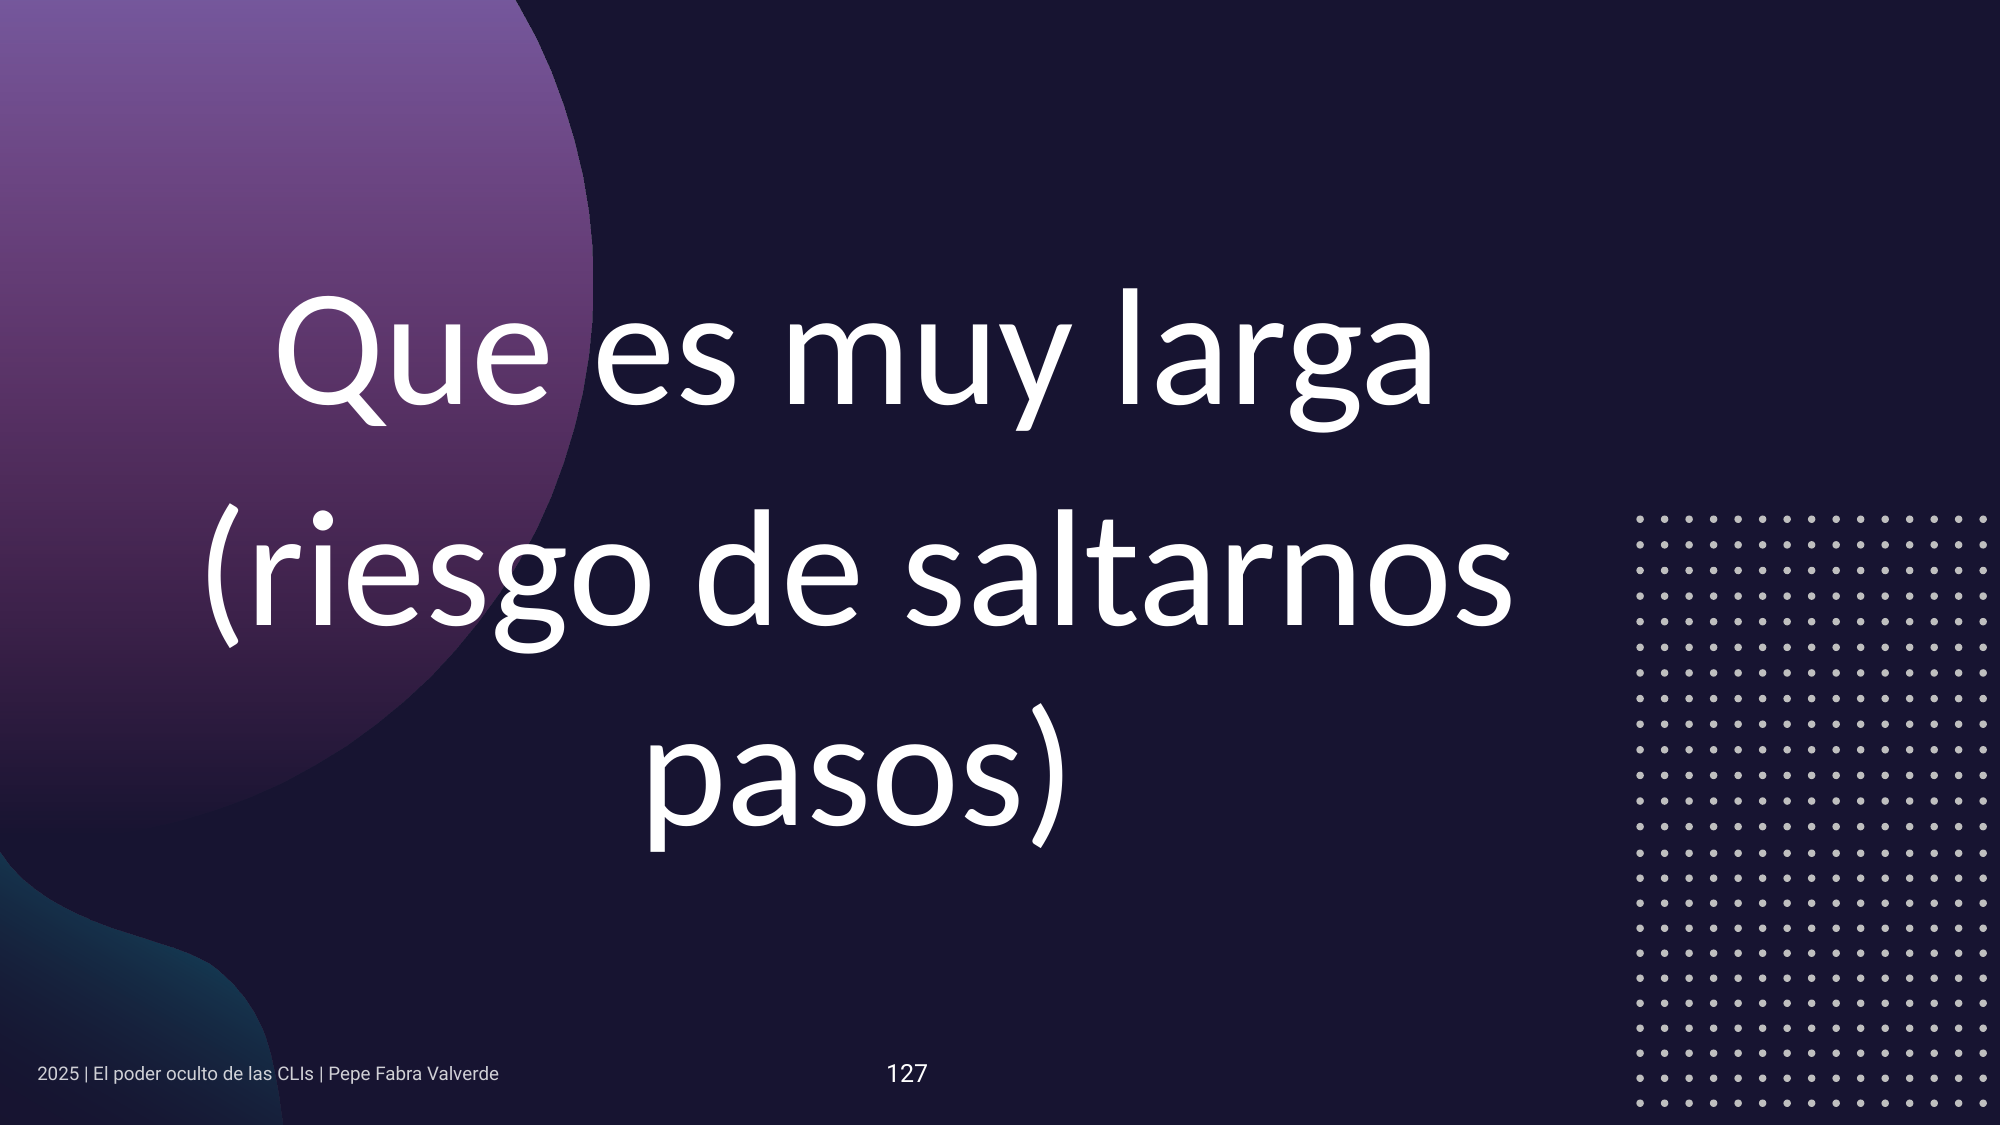

Que es muy larga
(riesgo de saltarnos pasos)
2025 | El poder oculto de las CLIs | Pepe Fabra Valverde